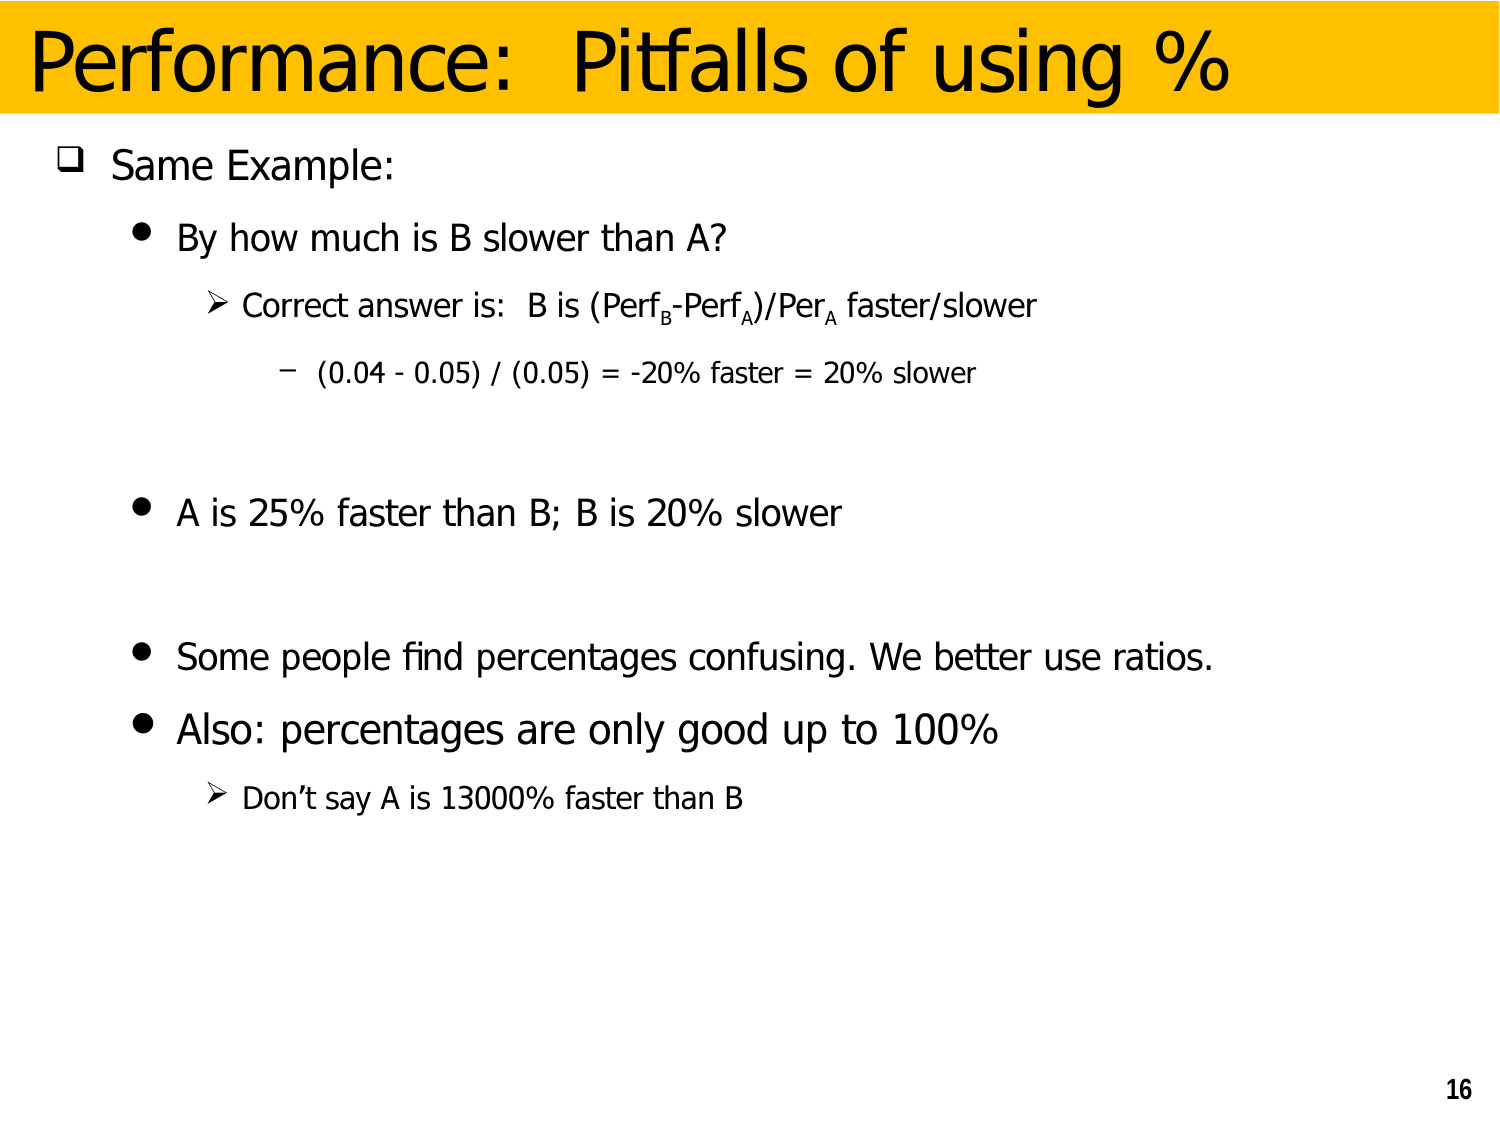

# Performance:  Pitfalls of using %

Same Example:
By how much is B slower than A?
Correct answer is:  B is (PerfB-PerfA)/PerA faster/slower
(0.04 - 0.05) / (0.05) = -20% faster = 20% slower

A is 25% faster than B; B is 20% slower

Some people find percentages confusing. We better use ratios.
Also: percentages are only good up to 100%
Don’t say A is 13000% faster than B
16